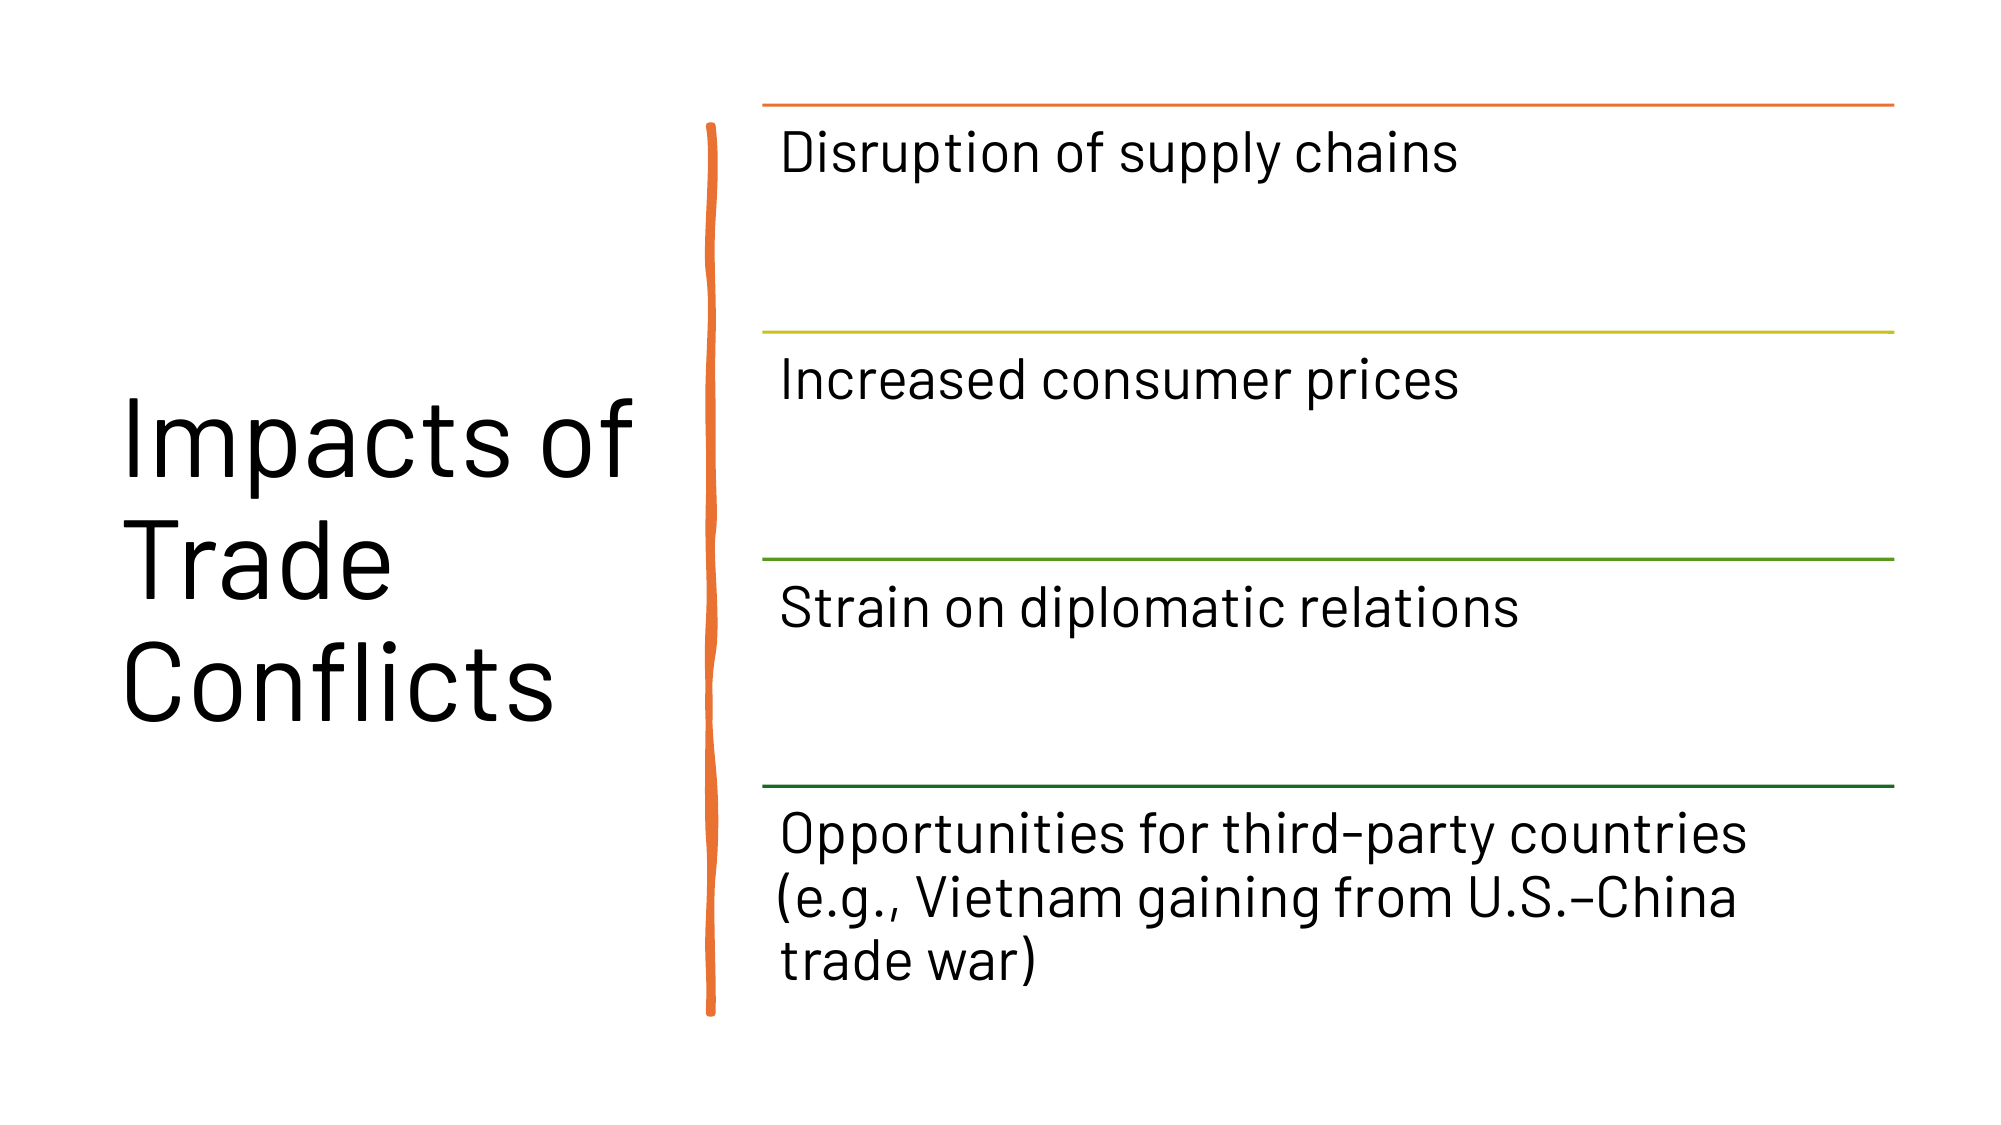

Disruption of supply chains
Increased consumer prices
Strain on diplomatic relations
Opportunities for third-party countries (e.g., Vietnam gaining from U.S.–China trade war)
# Impacts of Trade Conflicts